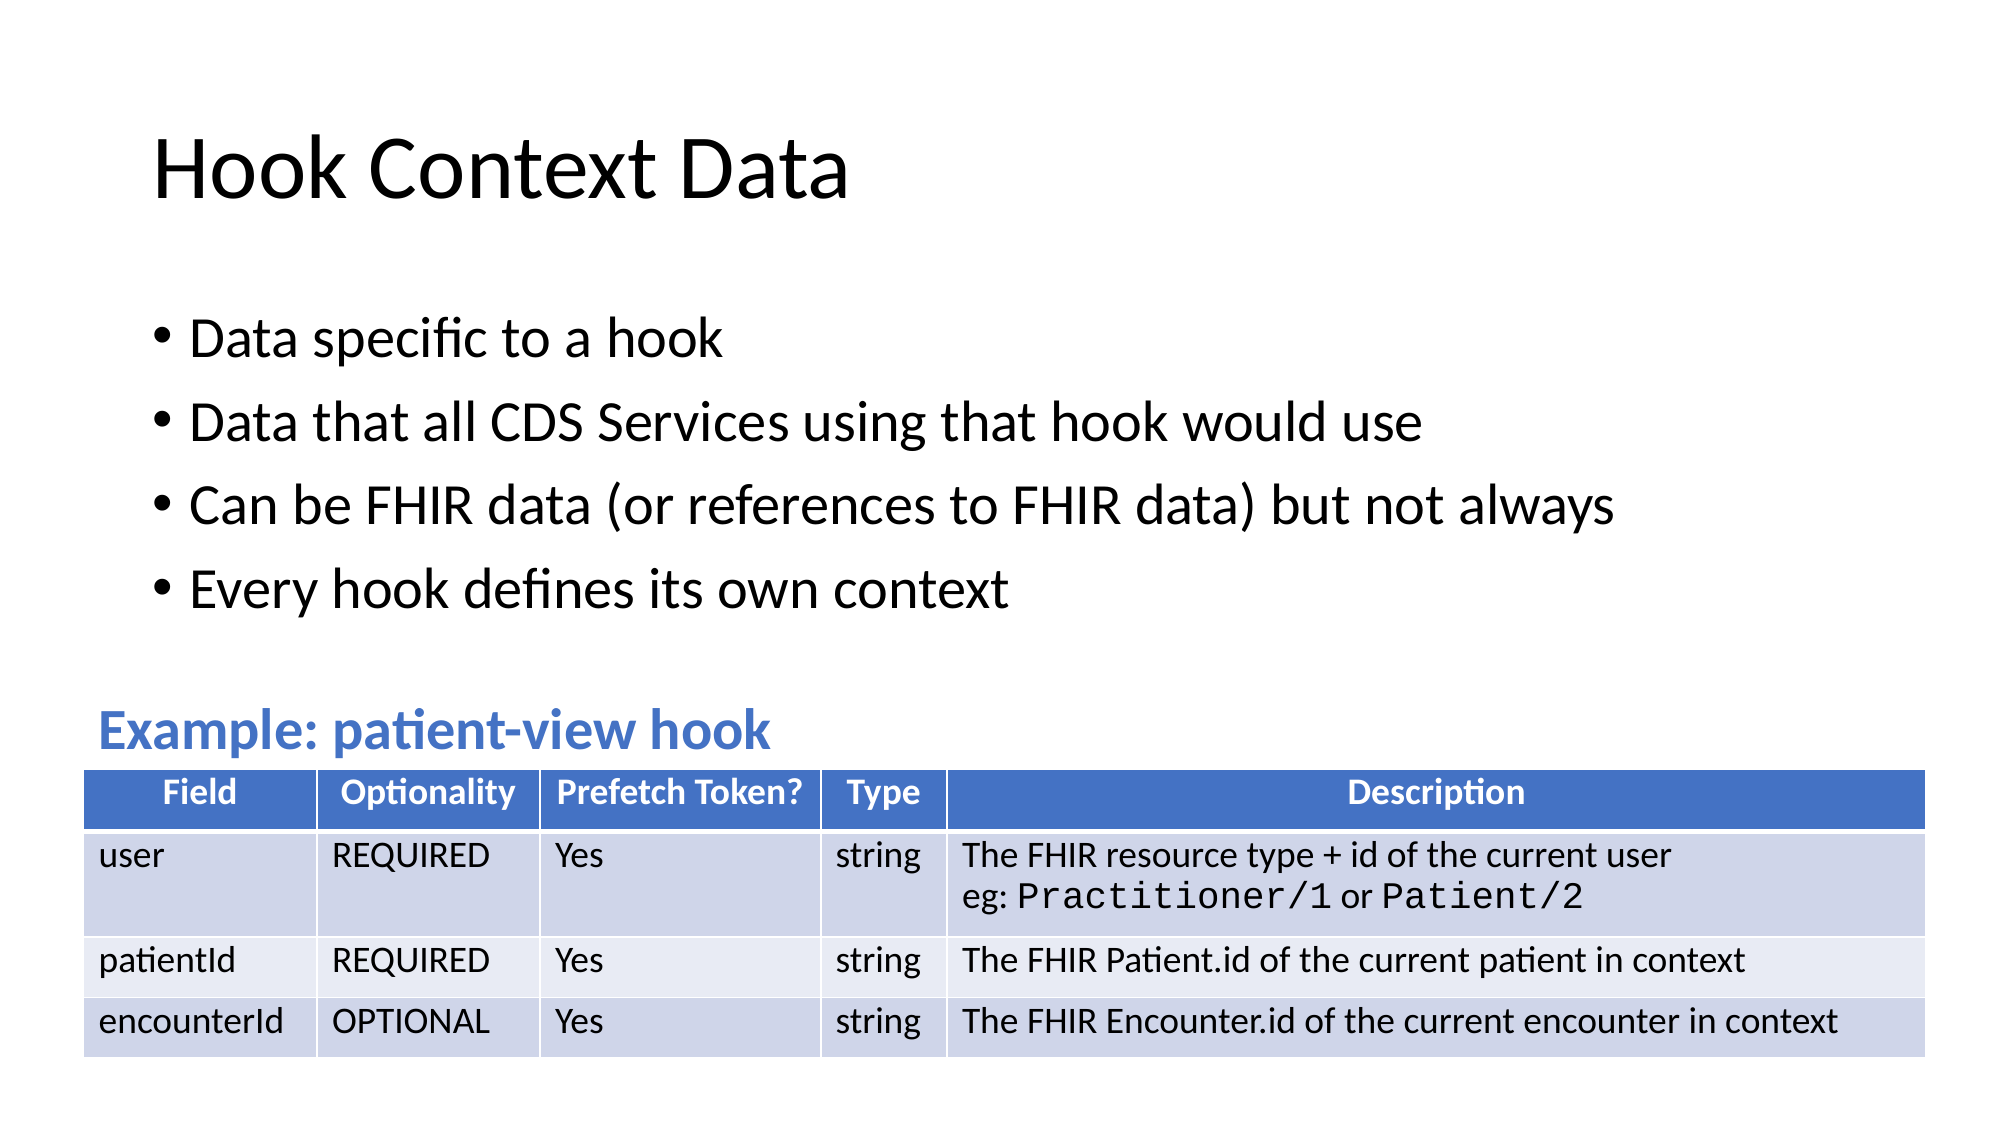

# Hook Context Data
Data specific to a hook
Data that all CDS Services using that hook would use
Can be FHIR data (or references to FHIR data) but not always
Every hook defines its own context
Example: patient-view hook
| Field | Optionality | Prefetch Token? | Type | Description |
| --- | --- | --- | --- | --- |
| user | REQUIRED | Yes | string | The FHIR resource type + id of the current user eg: Practitioner/1 or Patient/2 |
| patientId | REQUIRED | Yes | string | The FHIR Patient.id of the current patient in context |
| encounterId | OPTIONAL | Yes | string | The FHIR Encounter.id of the current encounter in context |